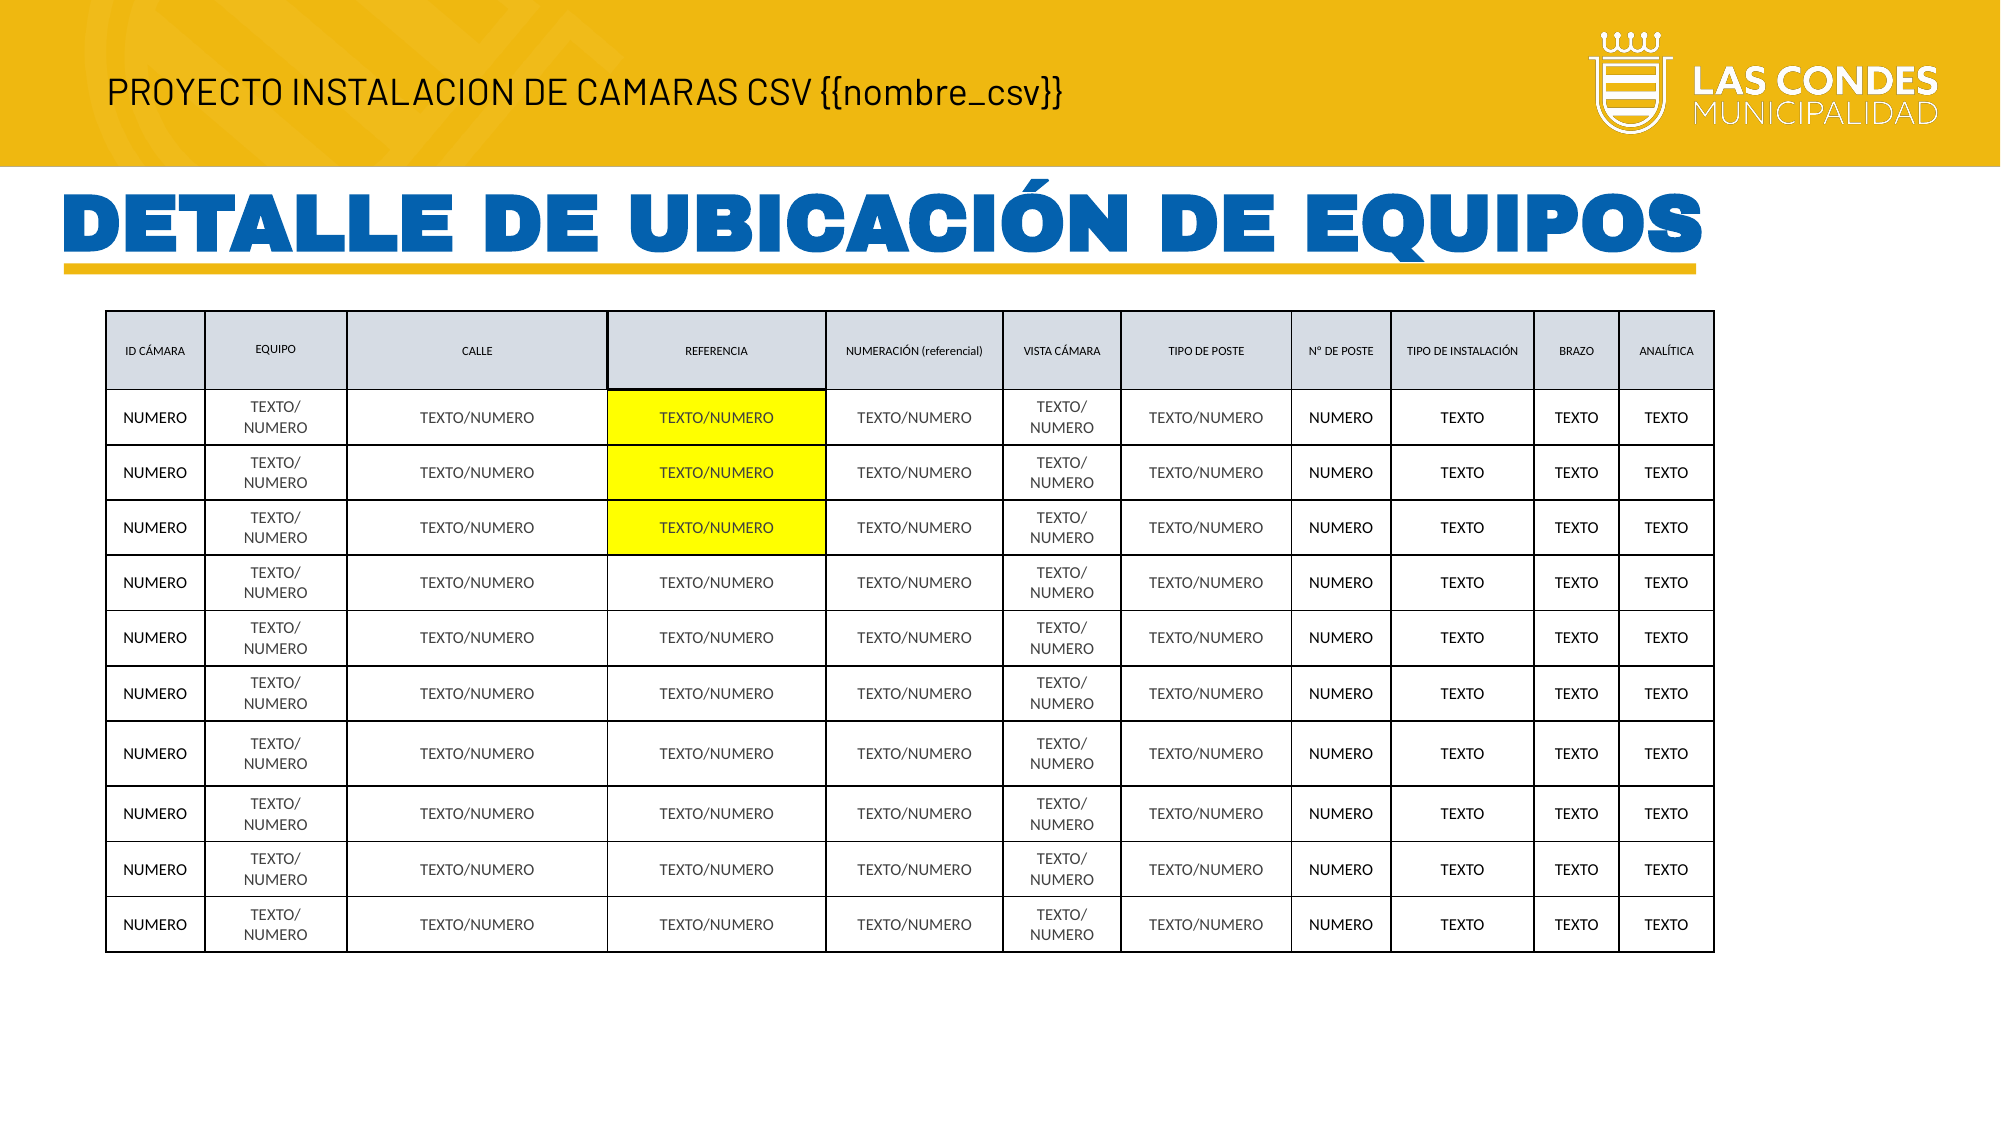

PROYECTO INSTALACION DE CAMARAS CSV {{nombre_csv}}
DETALLE DE UBICACIÓN DE EQUIPOS

| ID CÁMARA​​ | EQUIPO​​ | CALLE​​ | REFERENCIA​​ | NUMERACIÓN (referencial)​​ | VISTA CÁMARA​​ | TIPO DE POSTE​​ | Nº DE POSTE​​ | TIPO DE INSTALACIÓN​​ | BRAZO​​ | ANALÍTICA​​ ​ |
| --- | --- | --- | --- | --- | --- | --- | --- | --- | --- | --- |
| NUMERO | TEXTO/NUMERO | TEXTO/NUMERO | TEXTO/NUMERO | TEXTO/NUMERO | TEXTO/NUMERO | TEXTO/NUMERO | NUMERO | TEXTO | TEXTO | TEXTO |
| NUMERO | TEXTO/NUMERO | TEXTO/NUMERO | TEXTO/NUMERO | TEXTO/NUMERO | TEXTO/NUMERO | TEXTO/NUMERO | NUMERO | TEXTO | TEXTO | TEXTO |
| NUMERO | TEXTO/NUMERO | TEXTO/NUMERO | TEXTO/NUMERO | TEXTO/NUMERO | TEXTO/NUMERO | TEXTO/NUMERO | NUMERO | TEXTO | TEXTO | TEXTO |
| NUMERO | TEXTO/NUMERO | TEXTO/NUMERO | TEXTO/NUMERO | TEXTO/NUMERO | TEXTO/NUMERO | TEXTO/NUMERO | NUMERO | TEXTO | TEXTO | TEXTO |
| NUMERO | TEXTO/NUMERO | TEXTO/NUMERO | TEXTO/NUMERO | TEXTO/NUMERO | TEXTO/NUMERO | TEXTO/NUMERO | NUMERO | TEXTO | TEXTO | TEXTO |
| NUMERO | TEXTO/NUMERO | TEXTO/NUMERO | TEXTO/NUMERO | TEXTO/NUMERO | TEXTO/NUMERO | TEXTO/NUMERO | NUMERO | TEXTO | TEXTO | TEXTO |
| NUMERO | TEXTO/NUMERO | TEXTO/NUMERO | TEXTO/NUMERO | TEXTO/NUMERO | TEXTO/NUMERO | TEXTO/NUMERO | NUMERO | TEXTO | TEXTO | TEXTO |
| NUMERO | TEXTO/NUMERO | TEXTO/NUMERO | TEXTO/NUMERO | TEXTO/NUMERO | TEXTO/NUMERO | TEXTO/NUMERO | NUMERO | TEXTO | TEXTO | TEXTO |
| NUMERO | TEXTO/NUMERO | TEXTO/NUMERO | TEXTO/NUMERO | TEXTO/NUMERO | TEXTO/NUMERO | TEXTO/NUMERO | NUMERO | TEXTO | TEXTO | TEXTO |
| NUMERO | TEXTO/NUMERO | TEXTO/NUMERO | TEXTO/NUMERO | TEXTO/NUMERO | TEXTO/NUMERO | TEXTO/NUMERO | NUMERO | TEXTO | TEXTO | TEXTO |